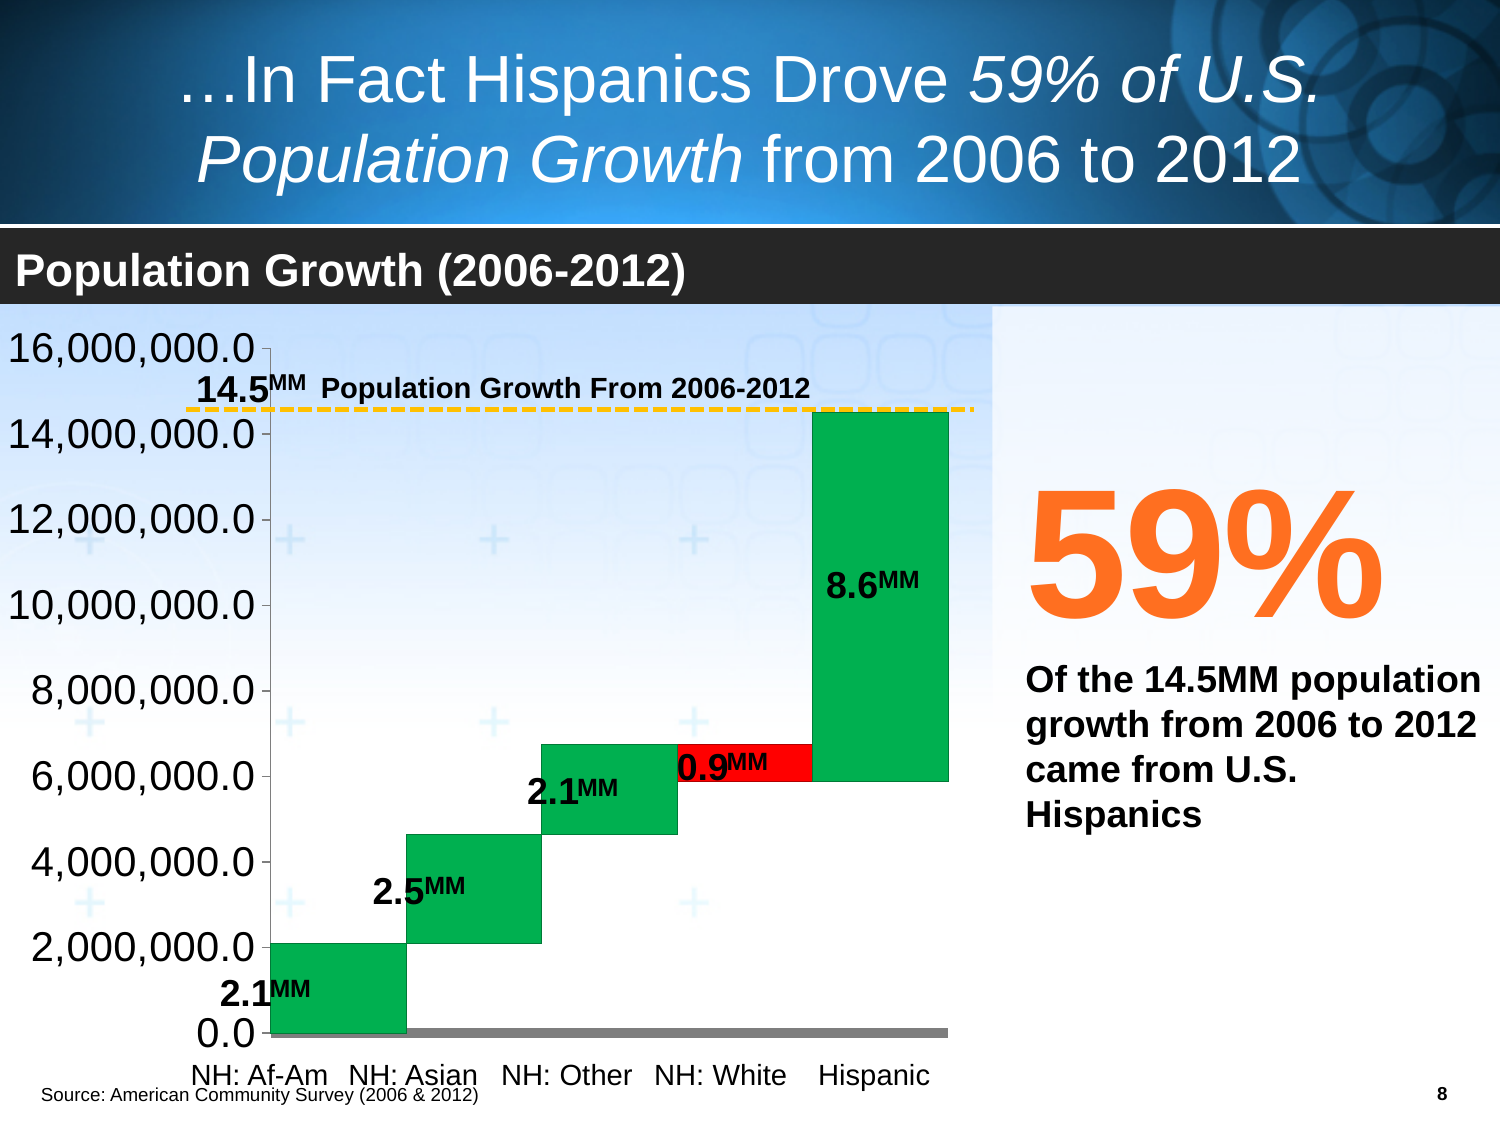

# …In Fact Hispanics Drove 59% of U.S. Population Growth from 2006 to 2012

Population Growth (2006-2012)

### Chart

| Category |  |  |  |
|---|---|---|---|
| NH: African-American | 2103715.0 | None | None |
| NH: Asian | 2103715.0 | 2539308.0 | None |
| NH: Other | 2103715.0 | 2539308.0 | 2090352.0 |
| NH: White | 5883375.0 | 850000.0 | None |
| Hispanic | 5883375.0 | 8633508.0 | None |
14.5
MM
Population Growth From 2006-2012
59%
Of the 14.5MM population growth from 2006 to 2012 came from U.S. Hispanics
8.6
MM
0.9
MM
2.1
MM
2.5
MM
2.1
MM
NH: Af-Am
NH: Asian
NH: Other
NH: White
Hispanic
8
Source: American Community Survey (2006 & 2012)